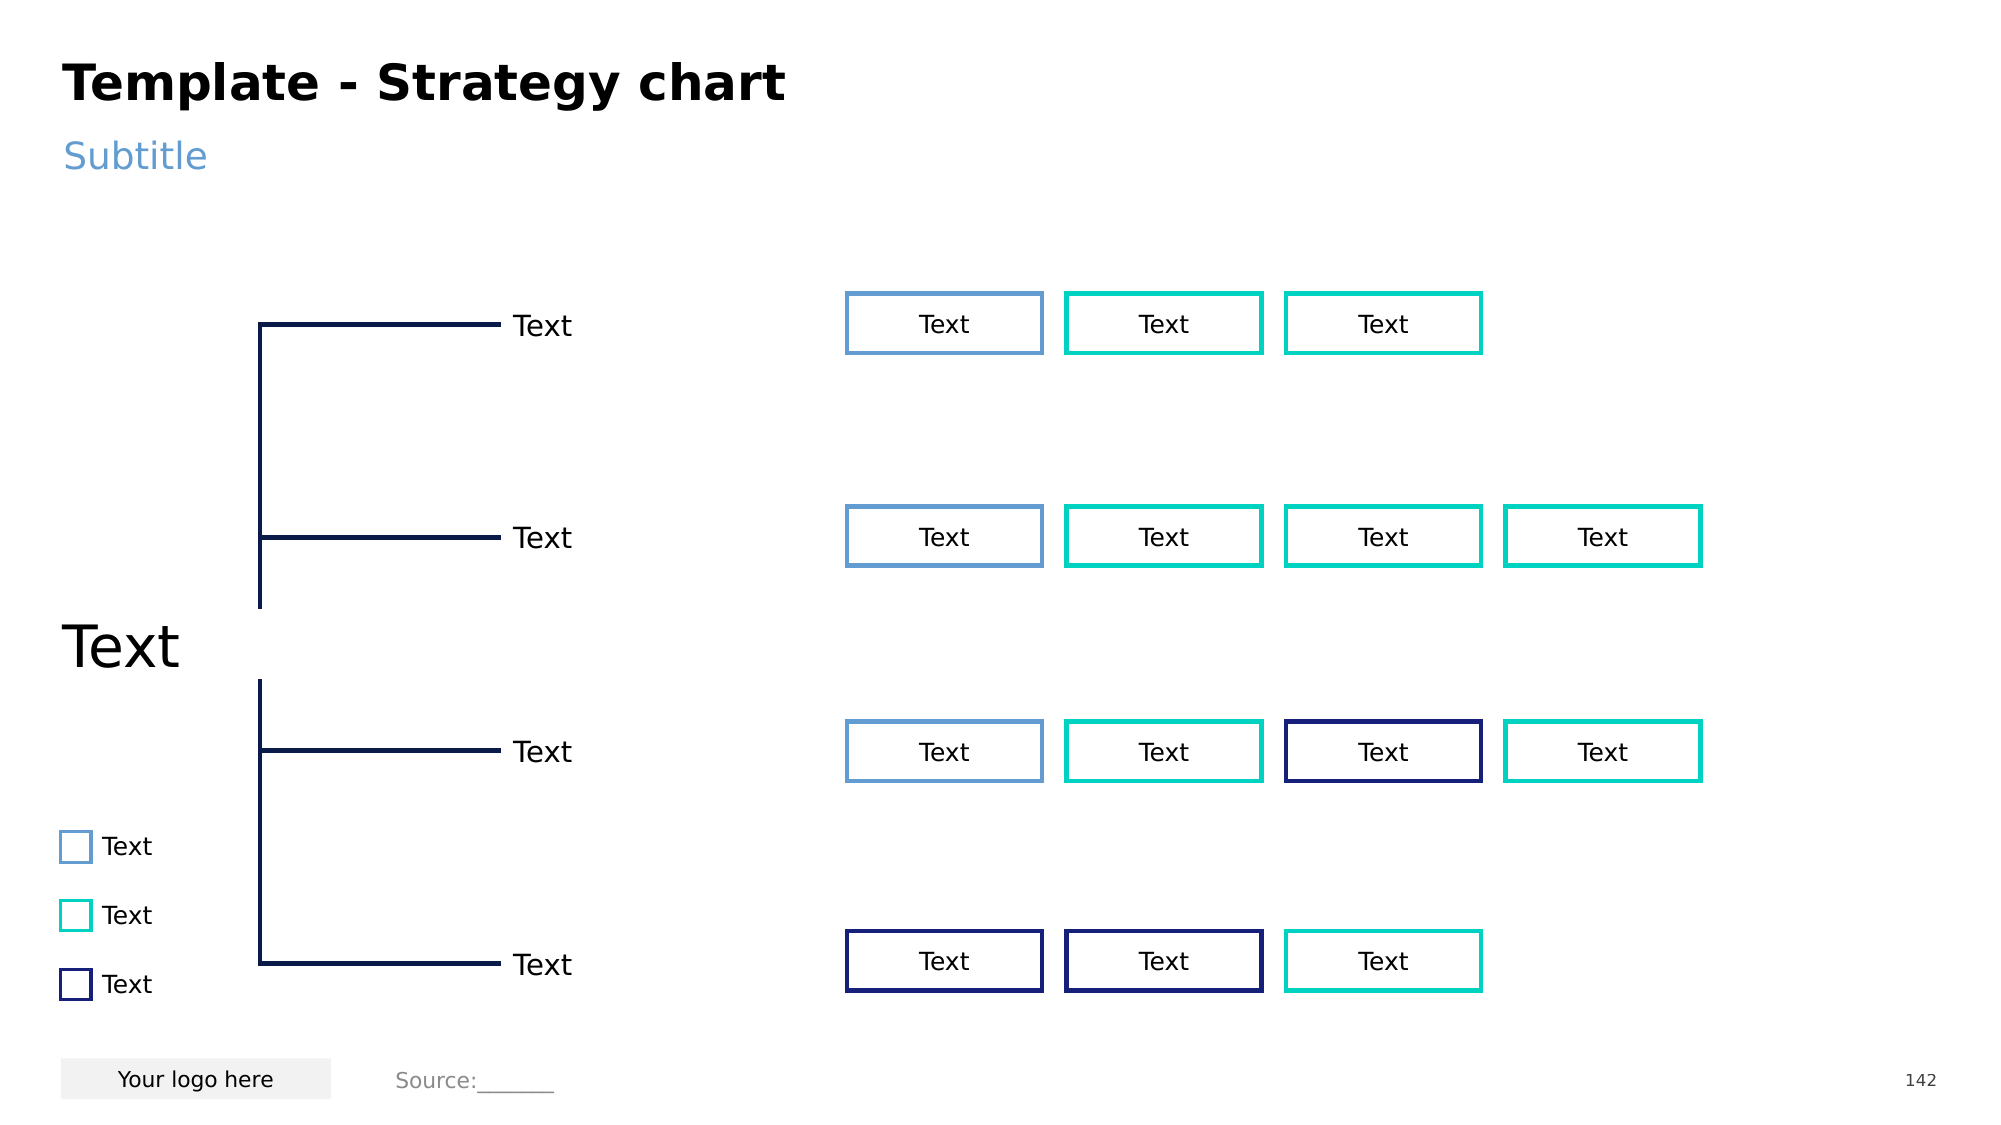

# Template - Strategy chart
Subtitle
Text
Text
Text
Text
Text
Text
Text
Text
Text
Text
Text
Text
Text
Text
Text
Text

Text

Text
Text
Text
Text
Text

Source:_______